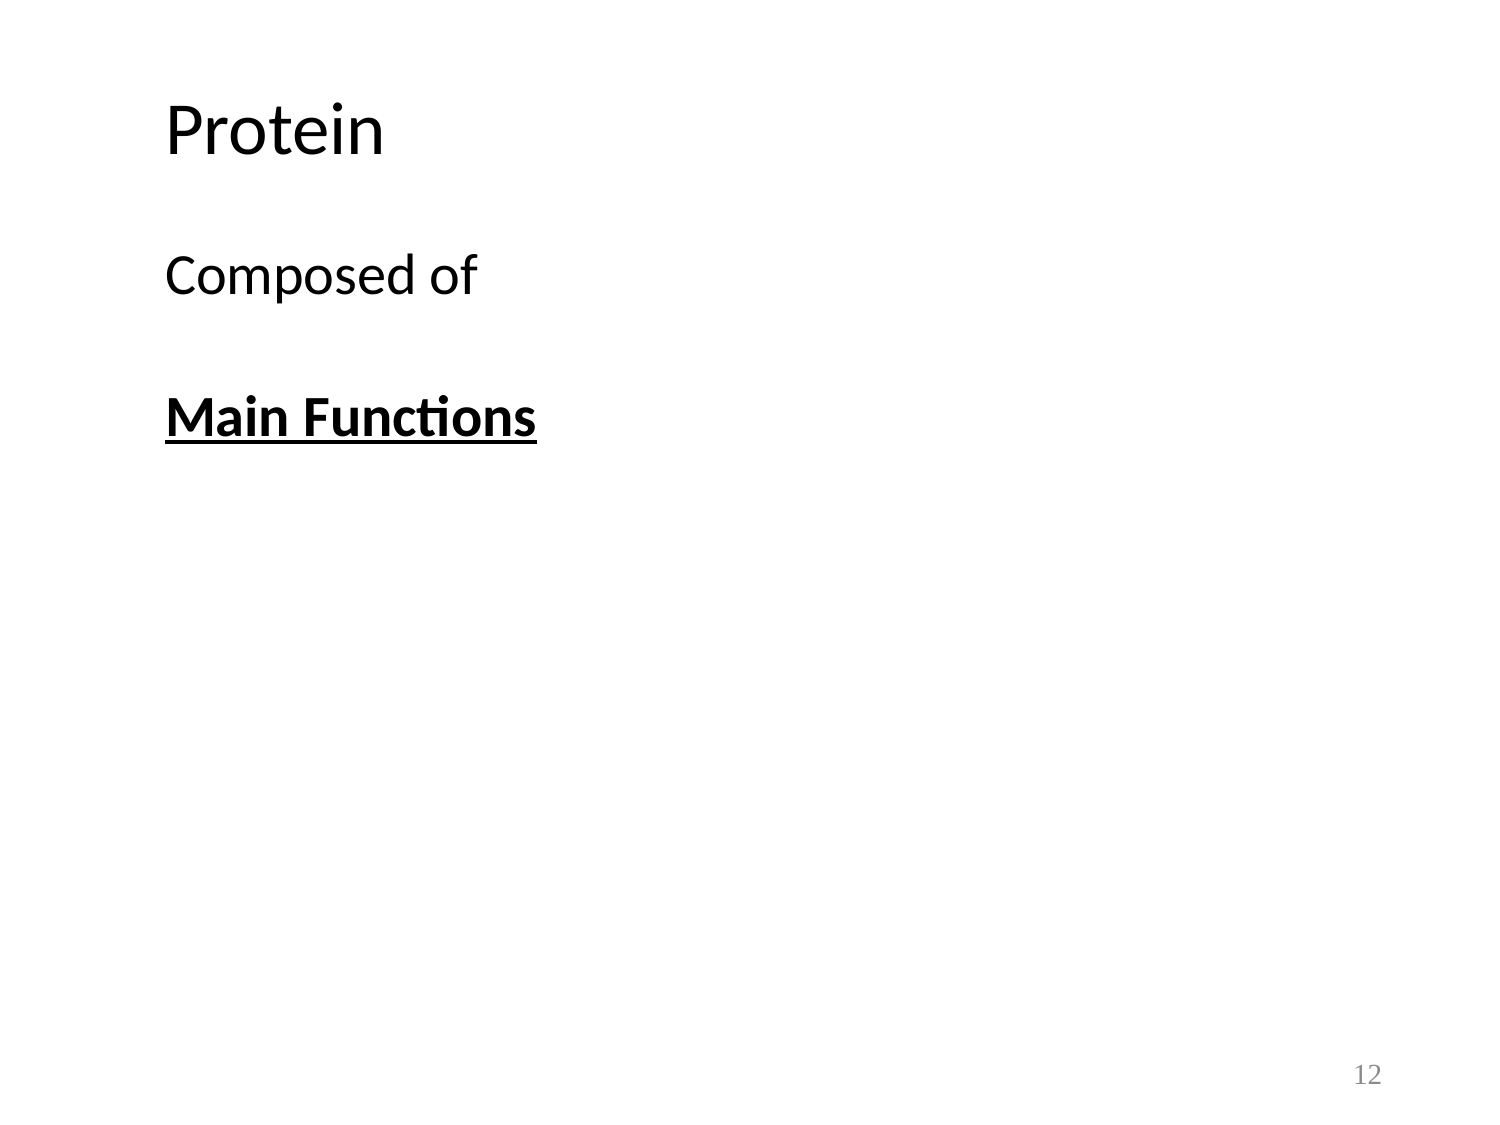

# Protein
Composed of
Main Functions

12